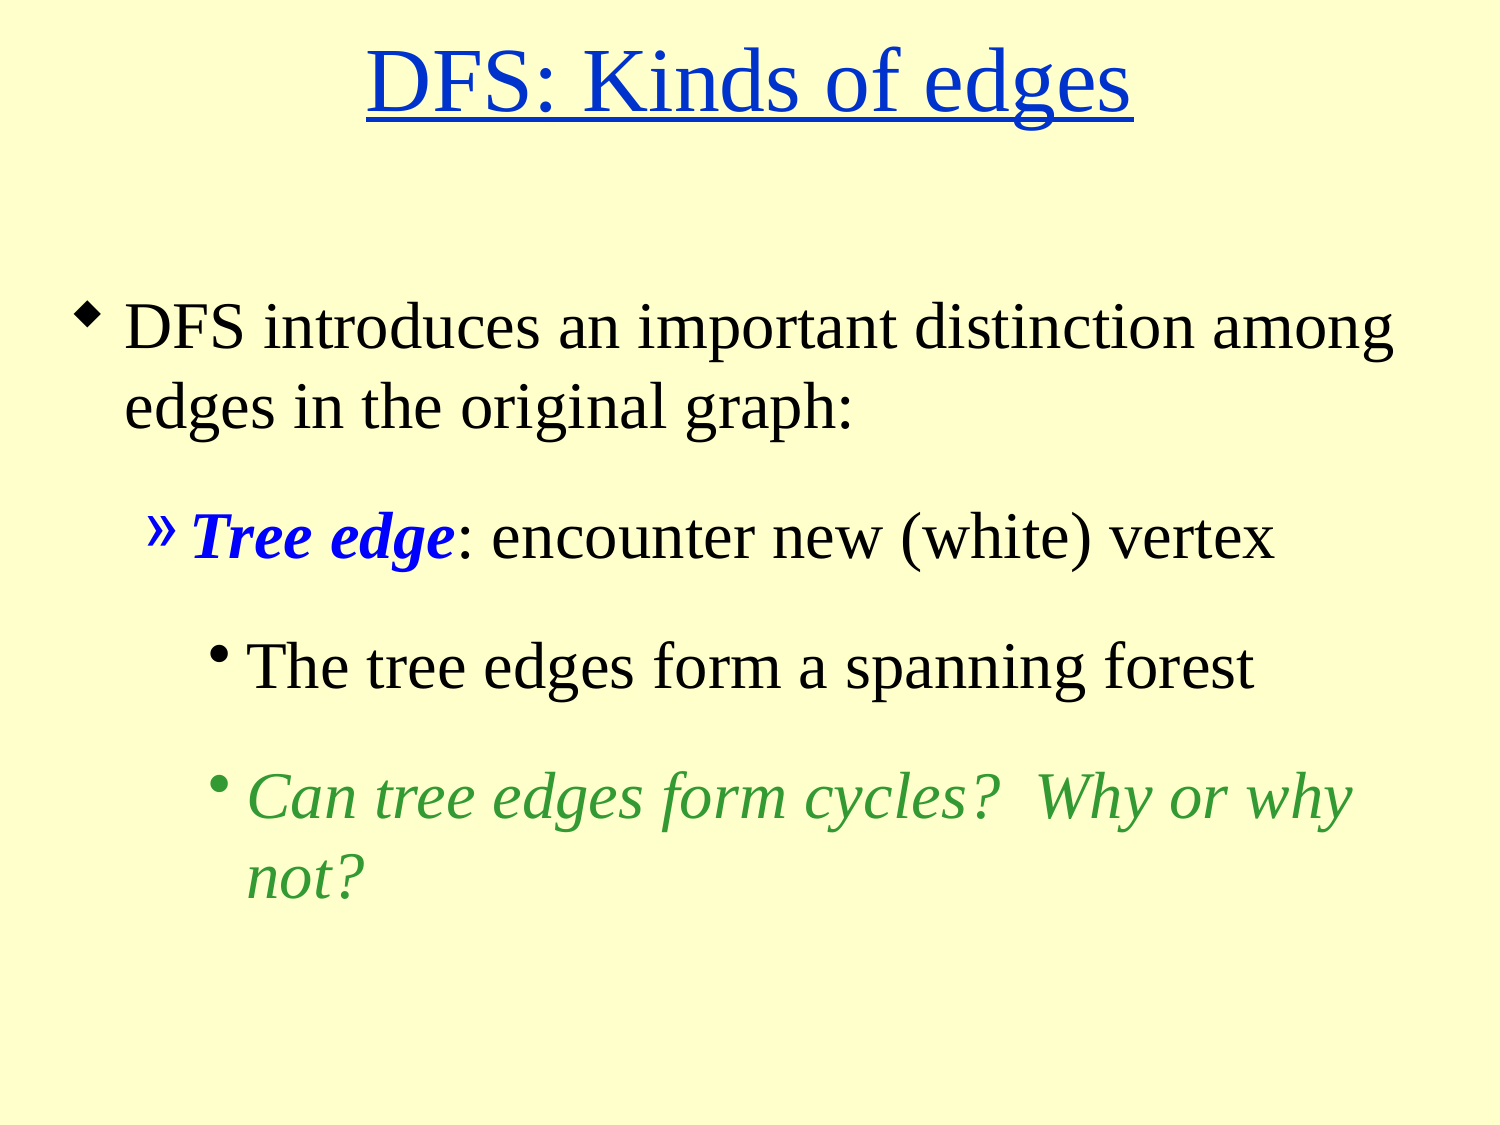

# DFS: Kinds of edges
DFS introduces an important distinction among edges in the original graph:
Tree edge: encounter new (white) vertex
The tree edges form a spanning forest
Can tree edges form cycles?  Why or why not?